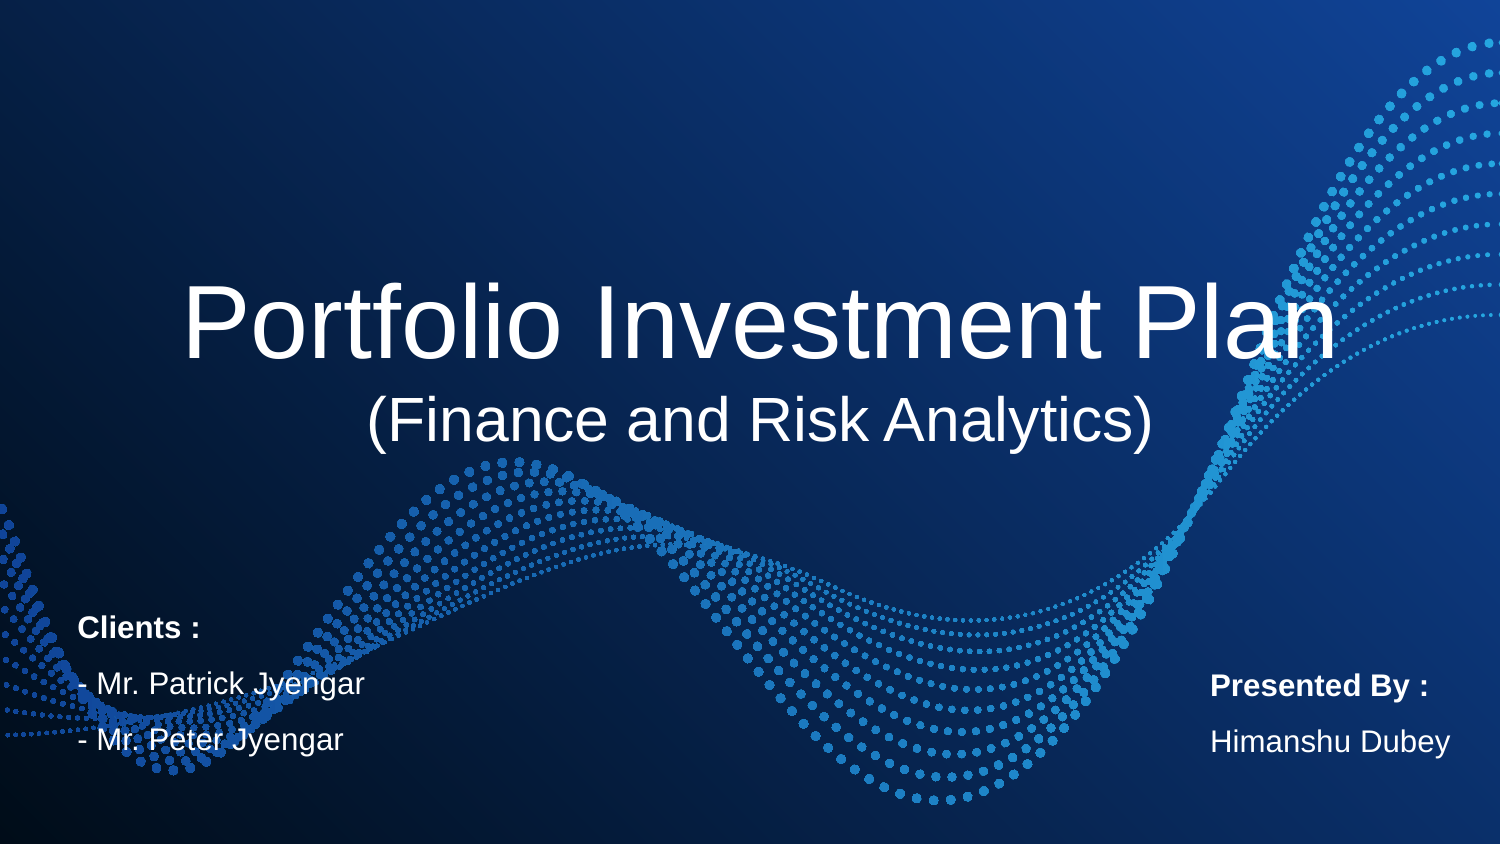

# Portfolio Investment Plan (Finance and Risk Analytics)
Clients :
- Mr. Patrick Jyengar
- Mr. Peter Jyengar
Presented By :
Himanshu Dubey